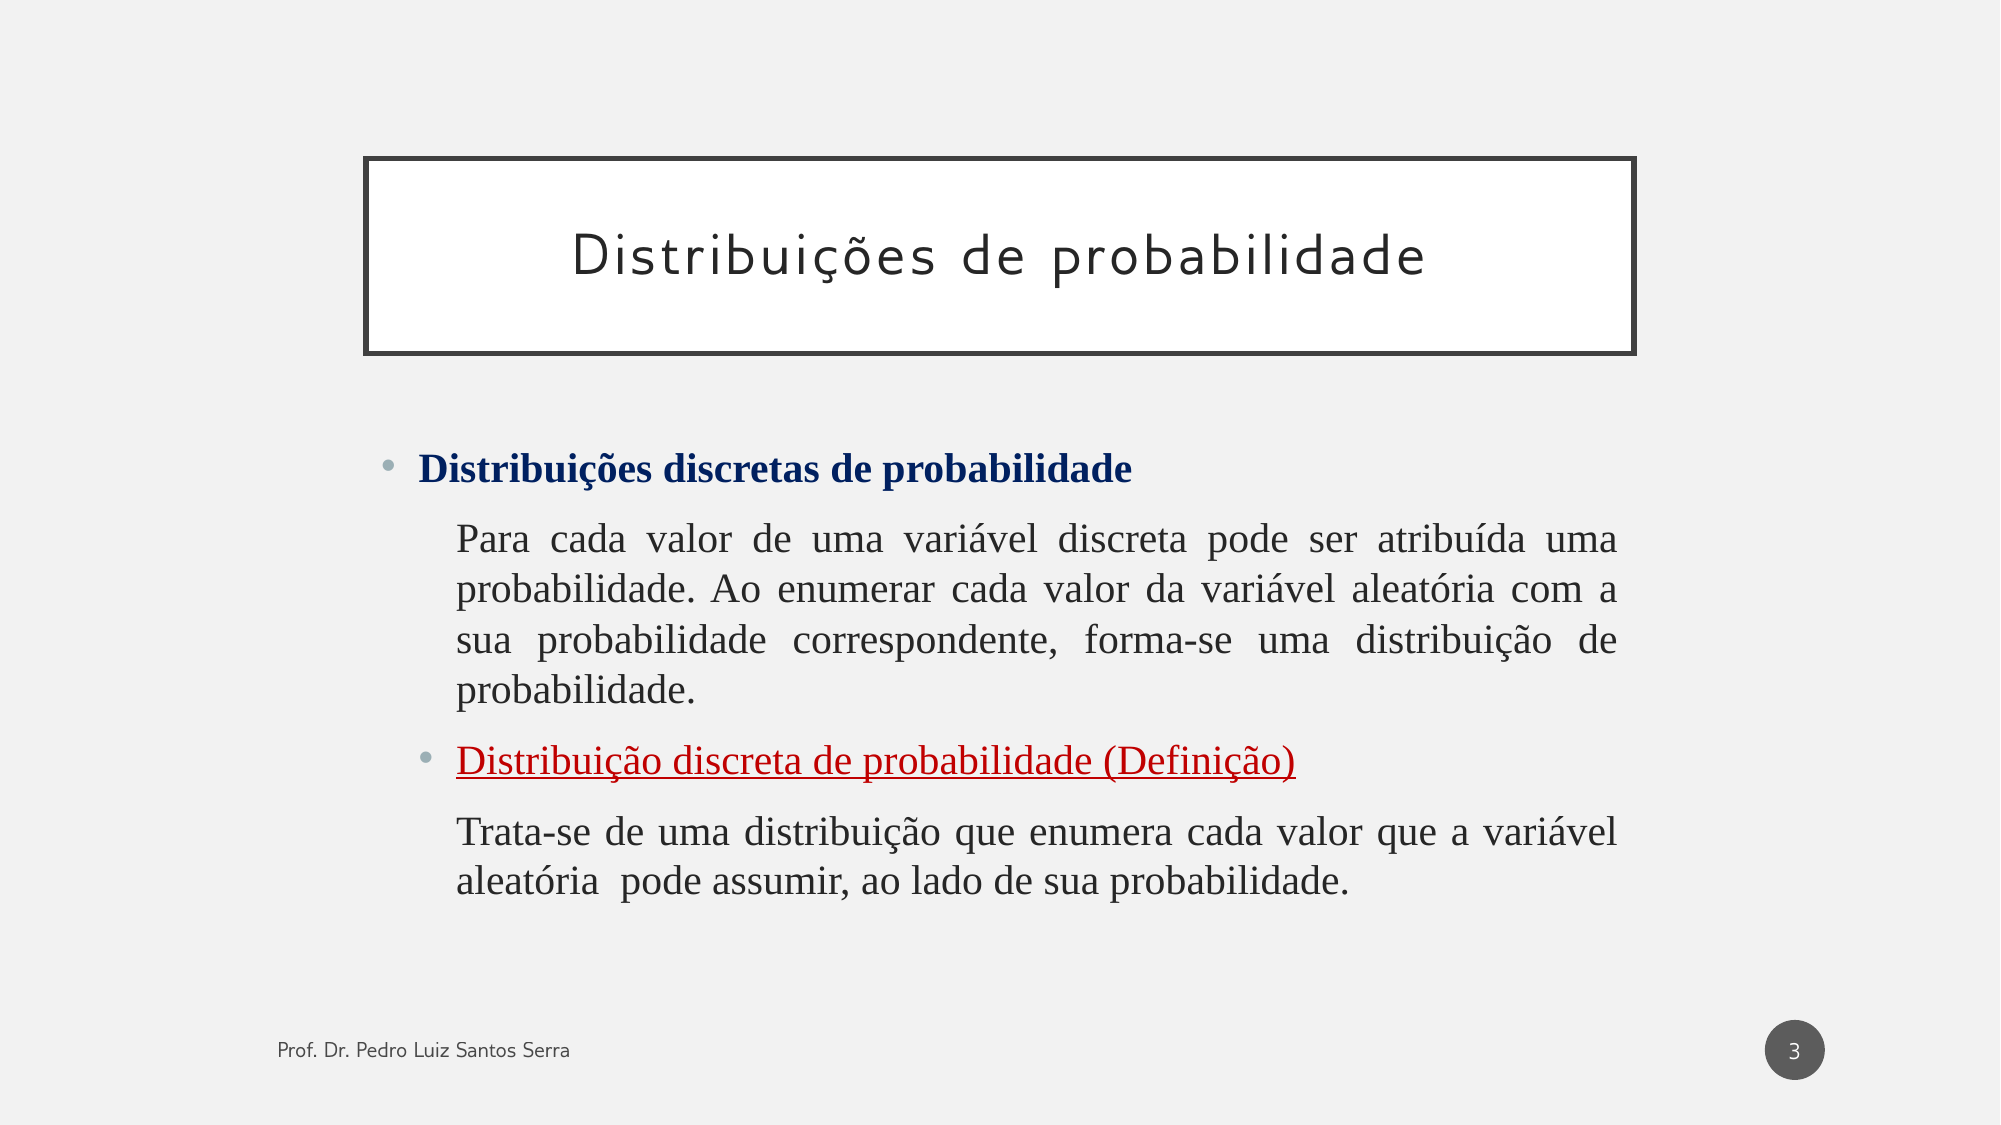

# Distribuições de probabilidade
Distribuições discretas de probabilidade
Para cada valor de uma variável discreta pode ser atribuída uma probabilidade. Ao enumerar cada valor da variável aleatória com a sua probabilidade correspondente, forma-se uma distribuição de probabilidade.
Distribuição discreta de probabilidade (Definição)
Trata-se de uma distribuição que enumera cada valor que a variável aleatória  pode assumir, ao lado de sua probabilidade.
3
Prof. Dr. Pedro Luiz Santos Serra